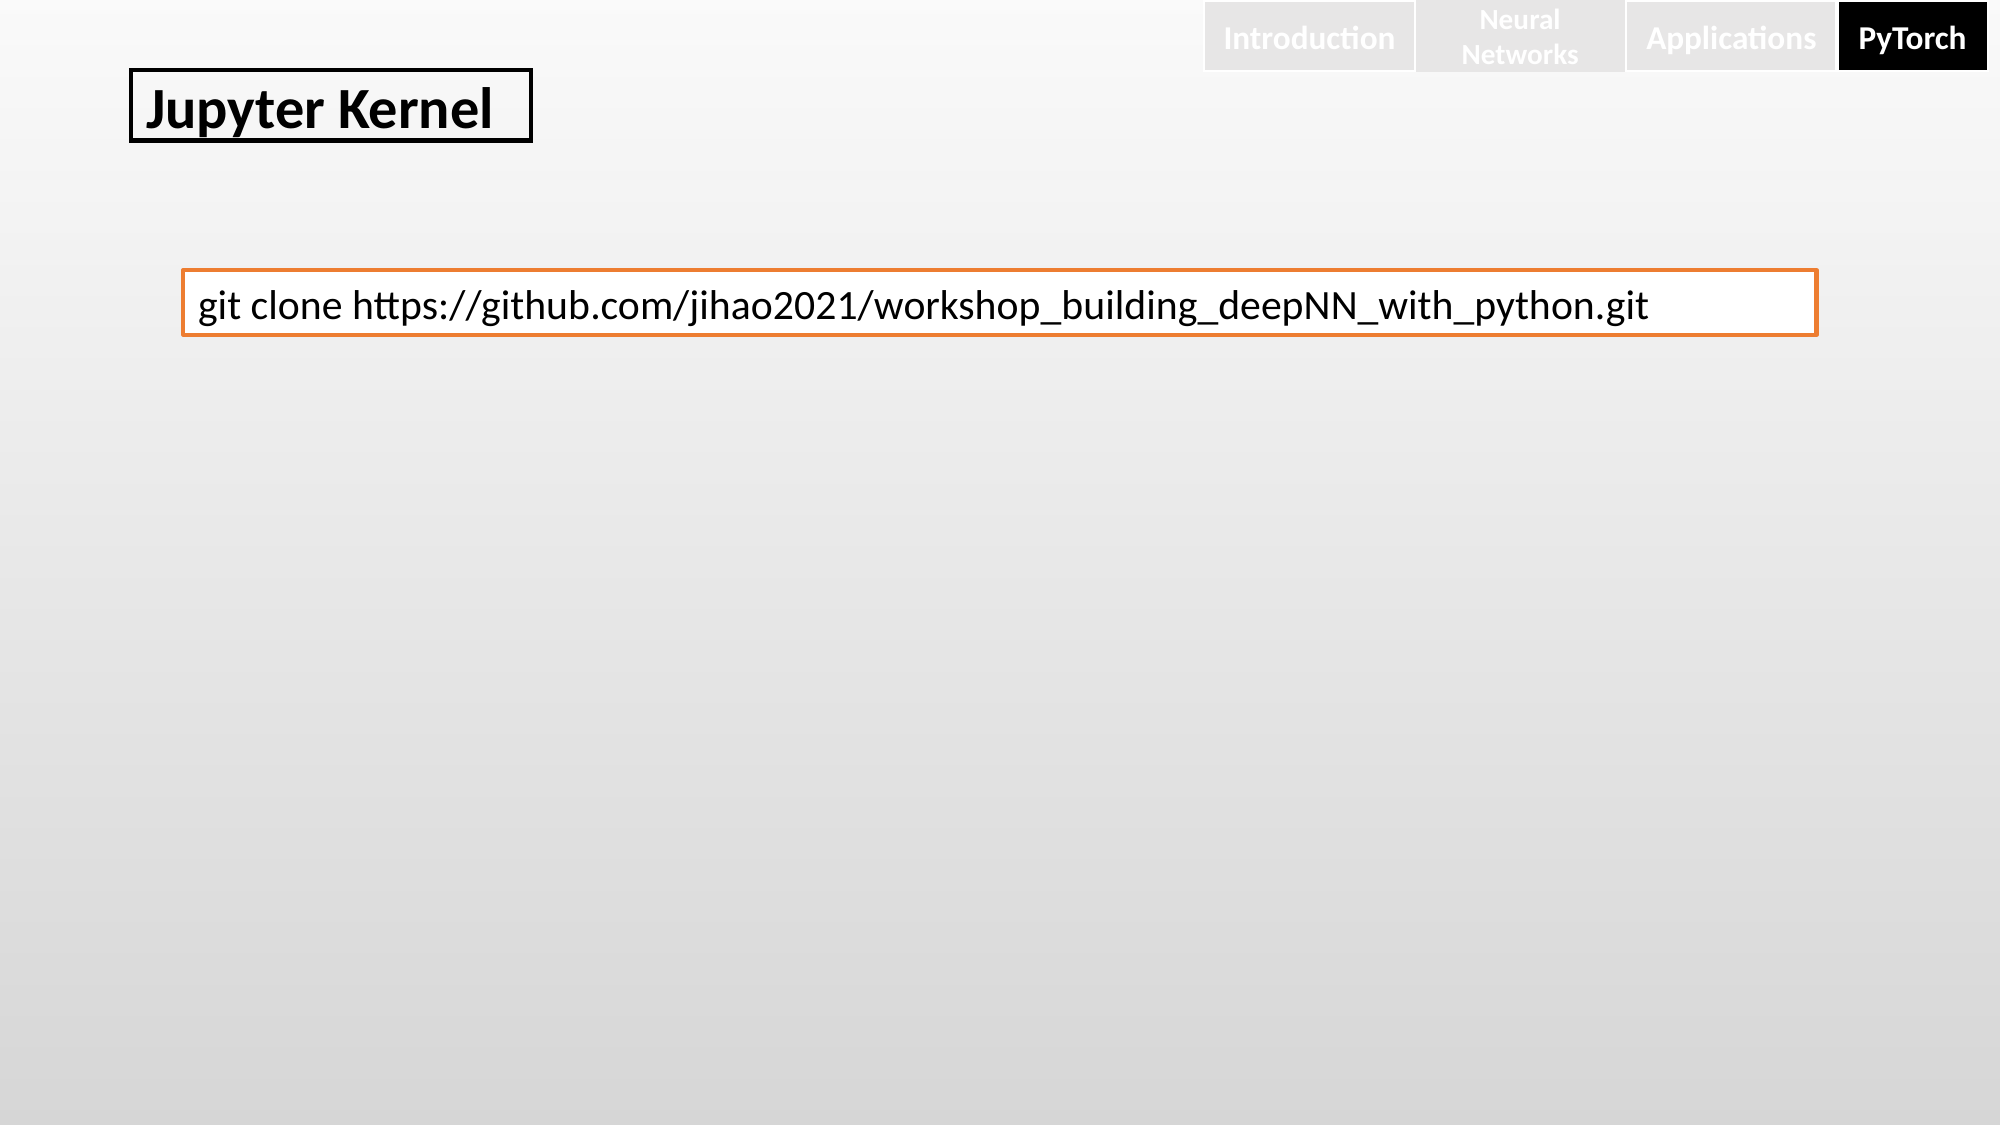

Neural Networks
Introduction
Applications
PyTorch
Jupyter Kernel
git clone https://github.com/jihao2021/workshop_building_deepNN_with_python.git